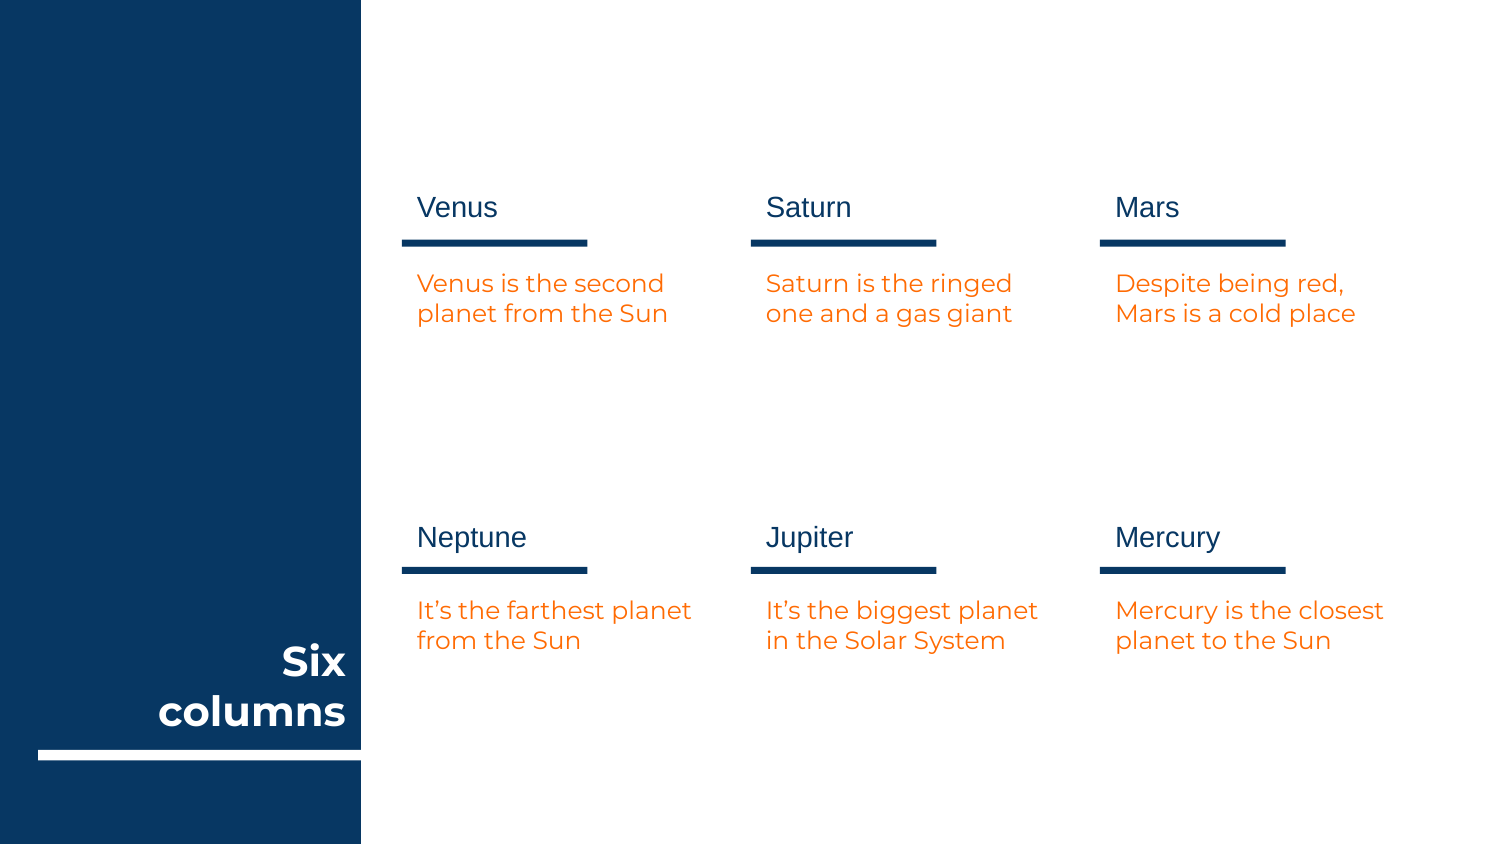

Venus
Saturn
Mars

Venus is the second planet from the Sun
Saturn is the ringed one and a gas giant
Despite being red, Mars is a cold place
Jupiter
Mercury
Neptune

# Six columns
It’s the farthest planet from the Sun
It’s the biggest planet in the Solar System
Mercury is the closest planet to the Sun